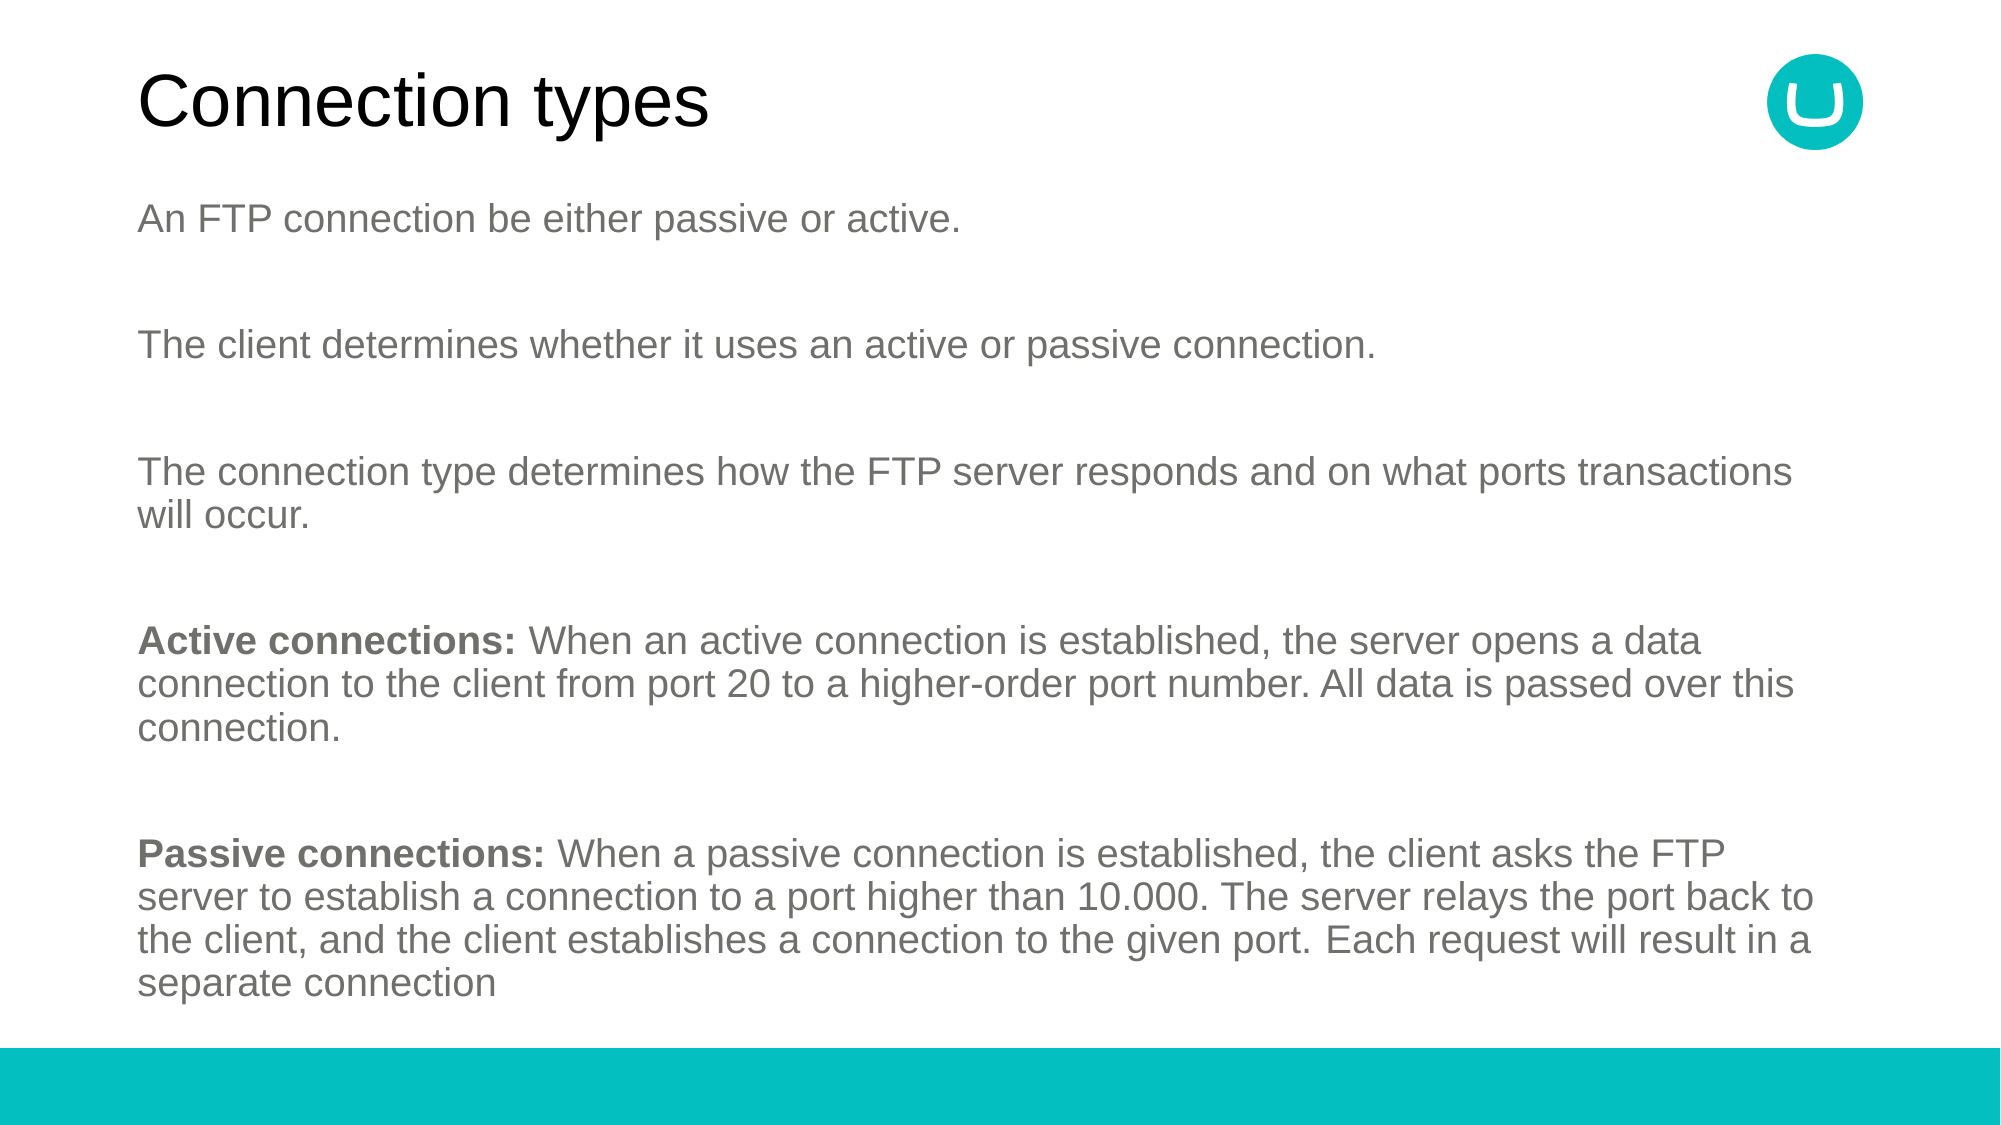

# Connection types
An FTP connection be either passive or active.

The client determines whether it uses an active or passive connection.

The connection type determines how the FTP server responds and on what ports transactions will occur.

Active connections: When an active connection is established, the server opens a data connection to the client from port 20 to a higher-order port number. All data is passed over this connection.

Passive connections: When a passive connection is established, the client asks the FTP server to establish a connection to a port higher than 10.000. The server relays the port back to the client, and the client establishes a connection to the given port. Each request will result in a separate connection